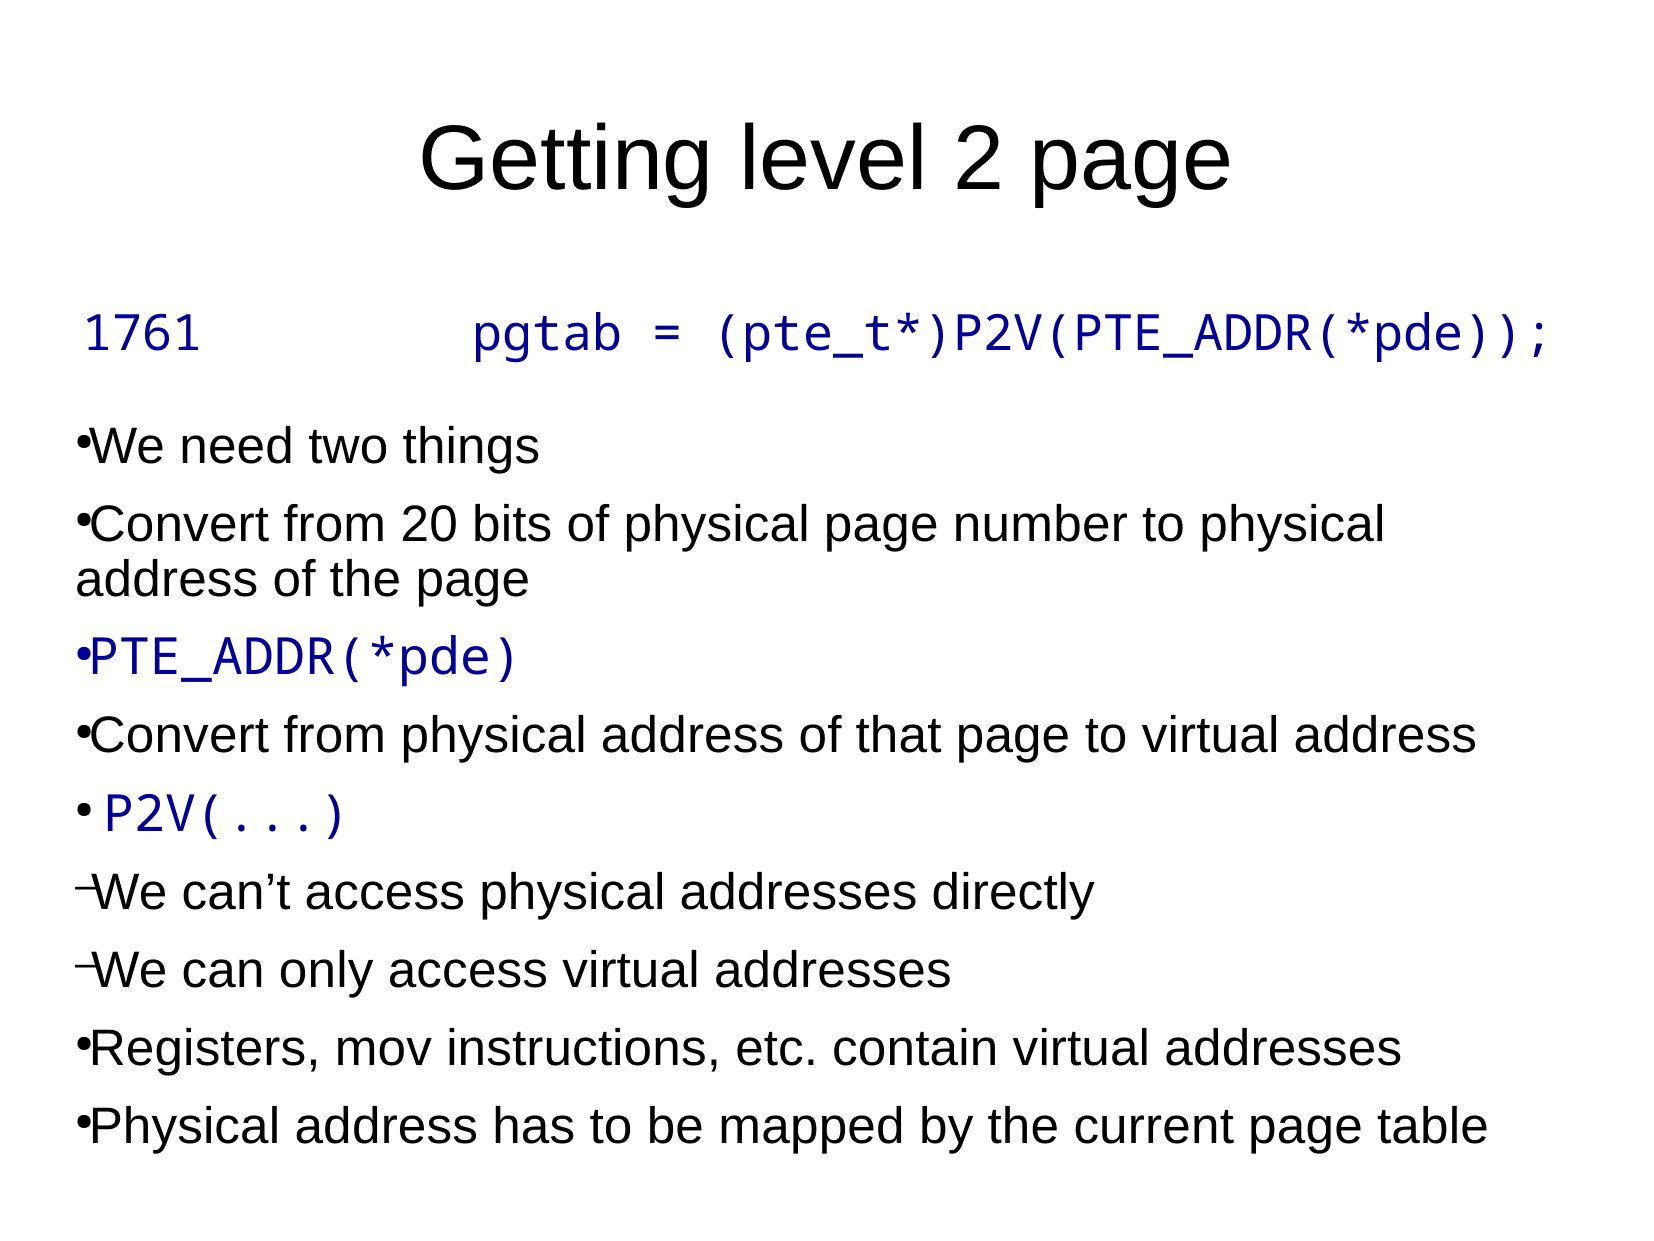

Getting level 2 page
1761         pgtab = (pte_t*)P2V(PTE_ADDR(*pde));

We need two things
Convert from 20 bits of physical page number to physical address of the page
PTE_ADDR(*pde)
Convert from physical address of that page to virtual address
 P2V(...)
We can’t access physical addresses directly
We can only access virtual addresses
Registers, mov instructions, etc. contain virtual addresses
Physical address has to be mapped by the current page table